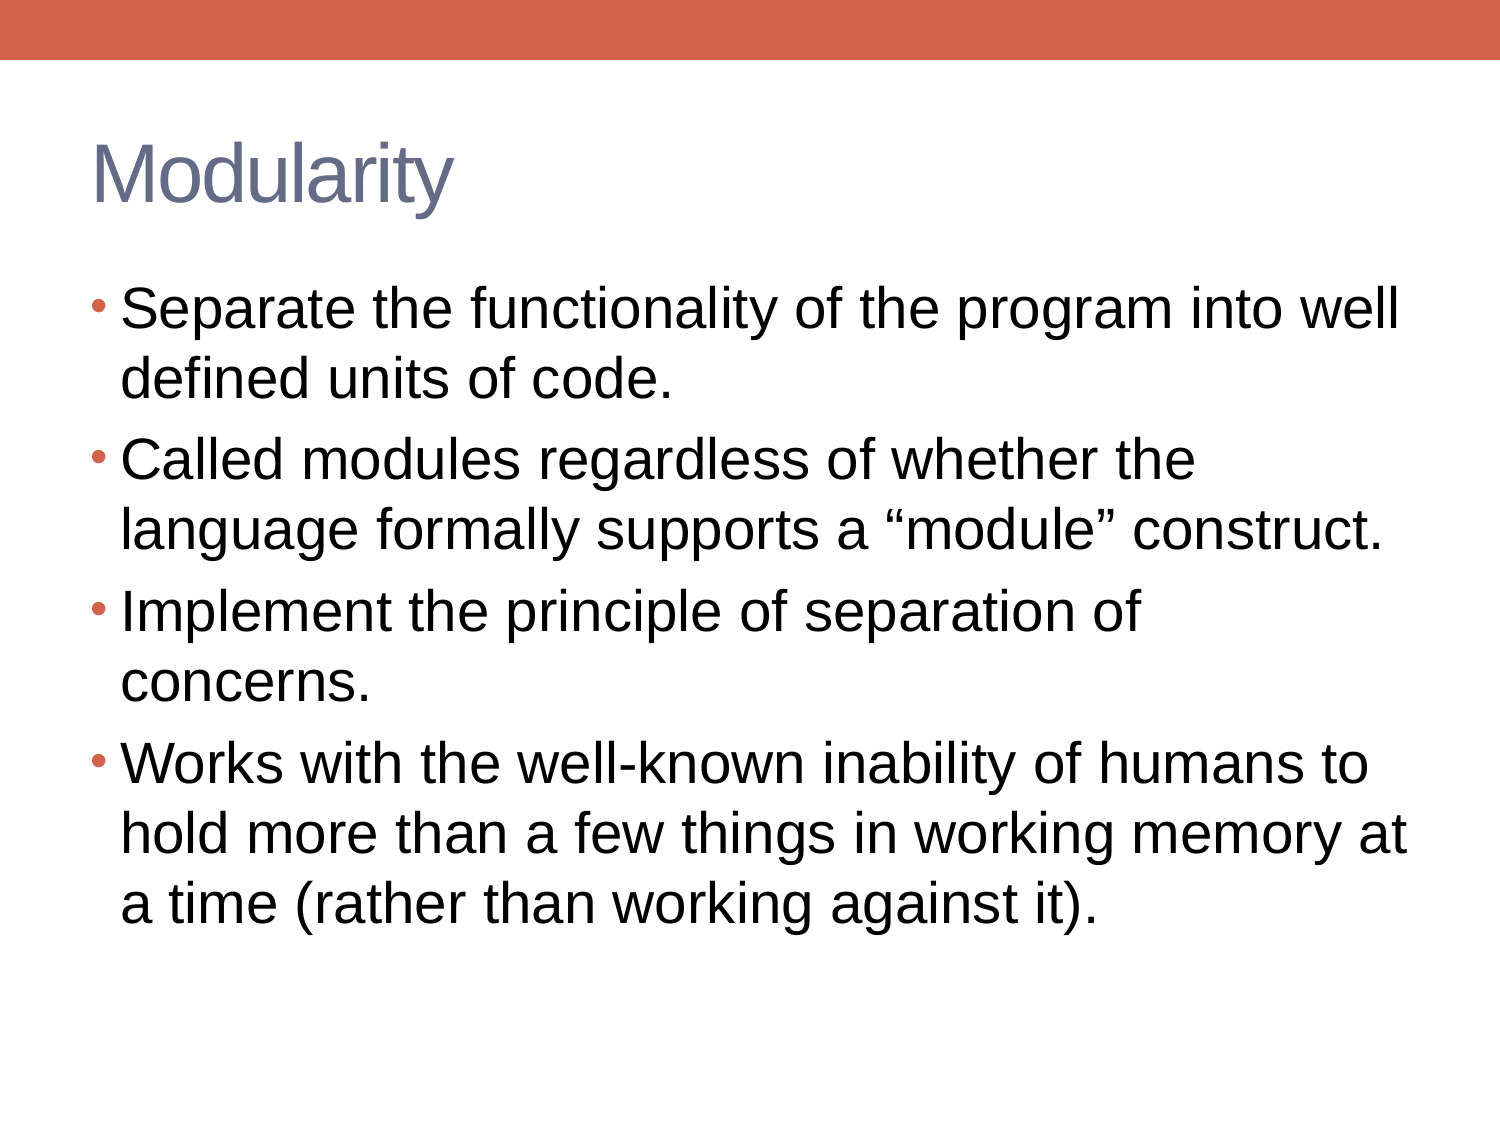

# Modularity
Separate the functionality of the program into well defined units of code.
Called modules regardless of whether the language formally supports a “module” construct.
Implement the principle of separation of concerns.
Works with the well-known inability of humans to hold more than a few things in working memory at a time (rather than working against it).